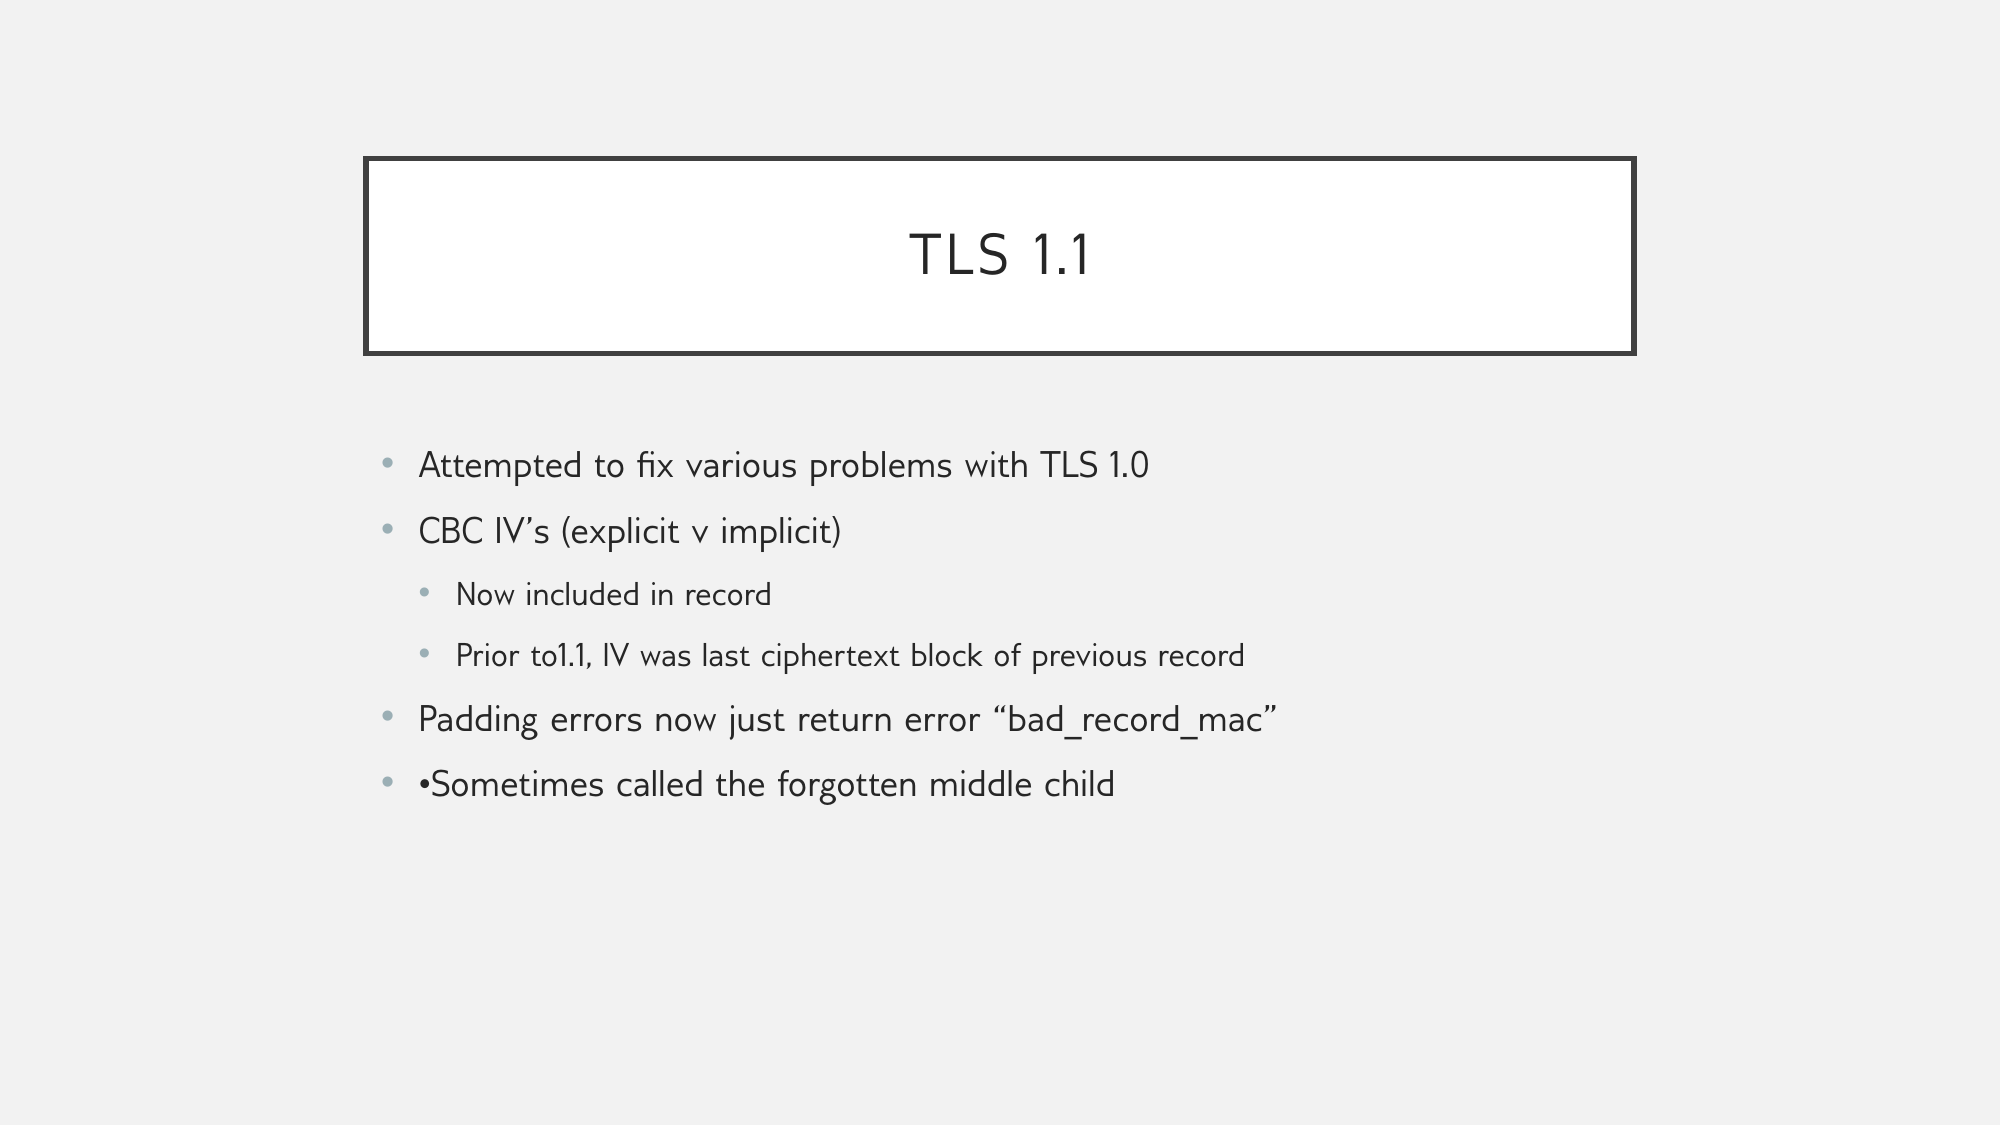

# TLS 1.1
Attempted to fix various problems with TLS 1.0
CBC IV’s (explicit v implicit)
Now included in record
Prior to1.1, IV was last ciphertext block of previous record
Padding errors now just return error “bad_record_mac”
•Sometimes called the forgotten middle child